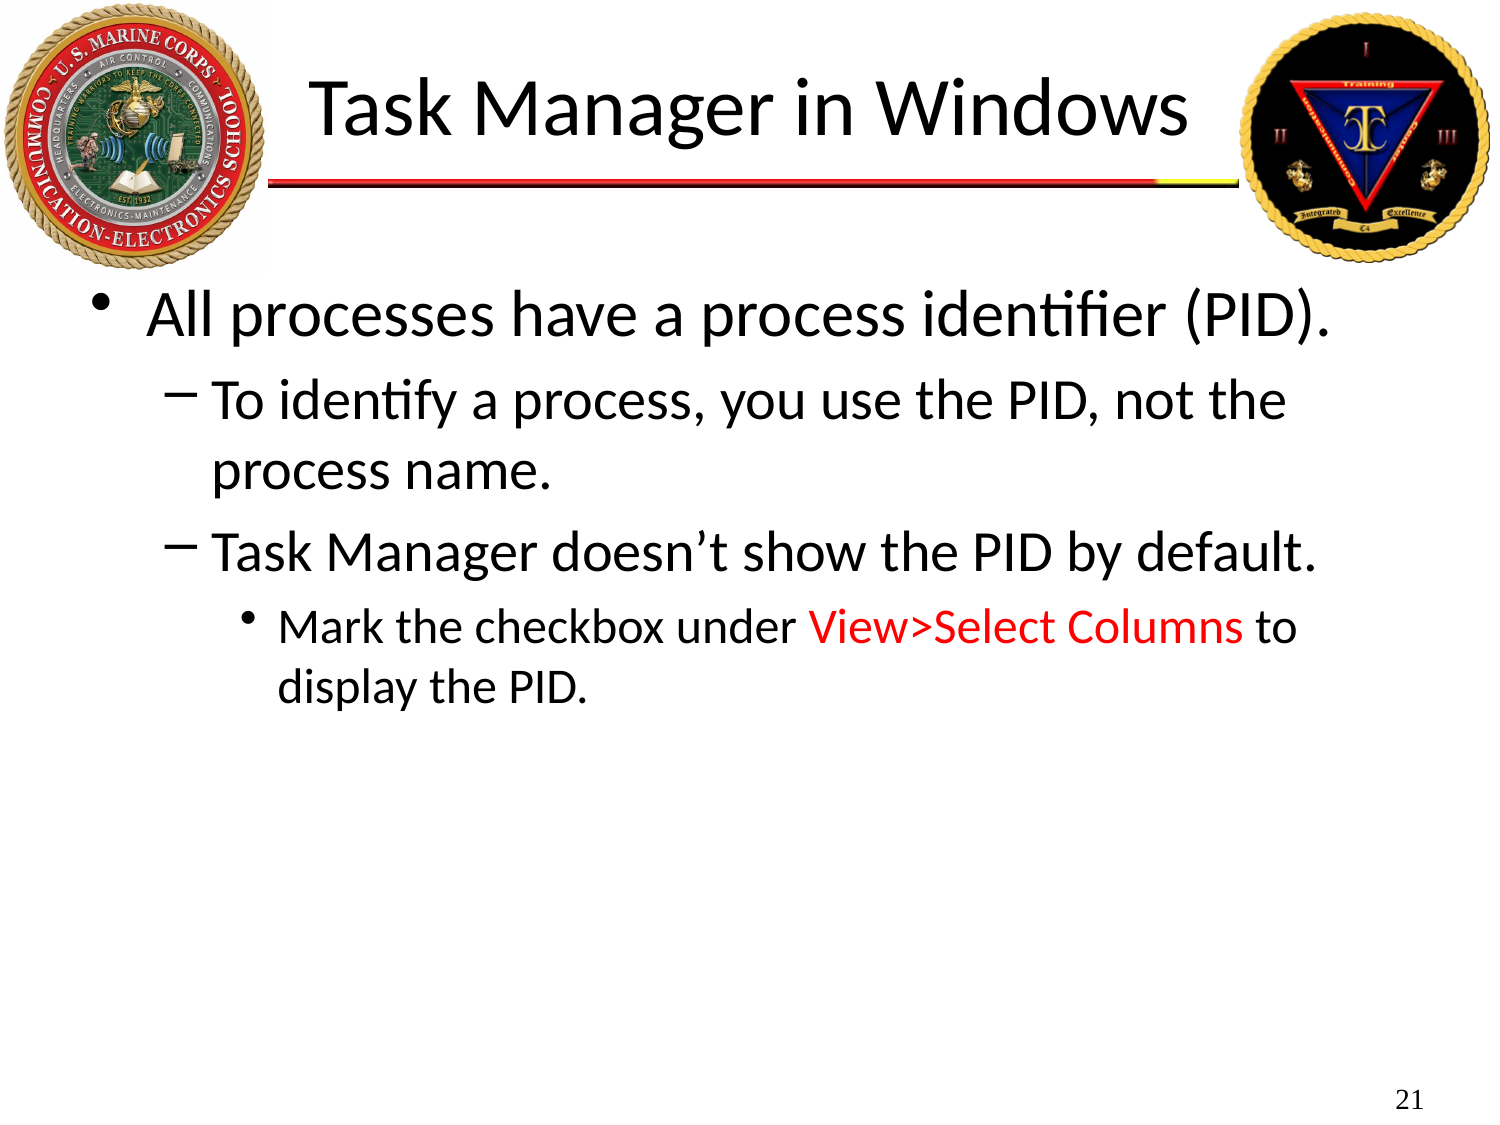

# Task Manager in Windows
All processes have a process identifier (PID).
To identify a process, you use the PID, not the process name.
Task Manager doesn’t show the PID by default.
Mark the checkbox under View>Select Columns to display the PID.